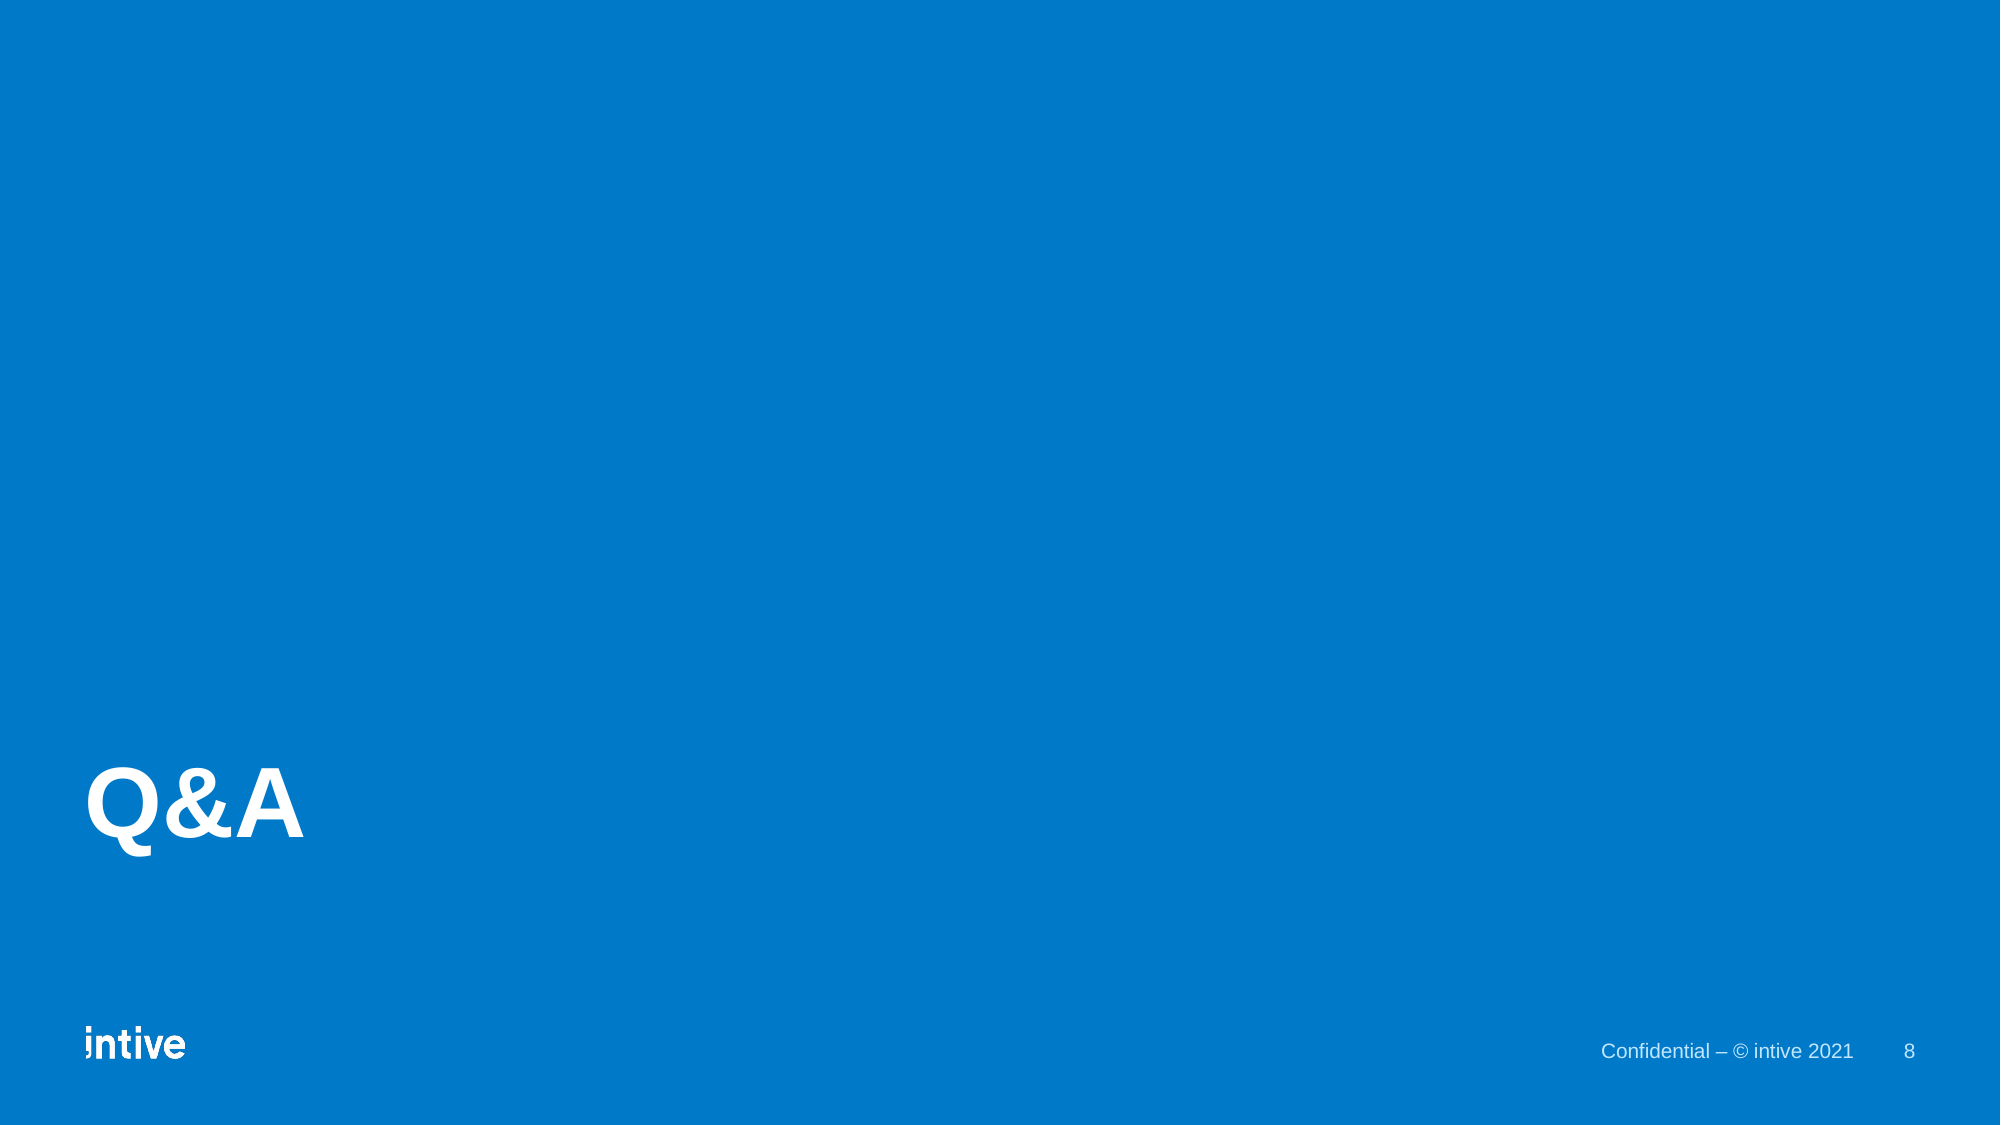

# Q&A
Confidential – © intive 2021
8